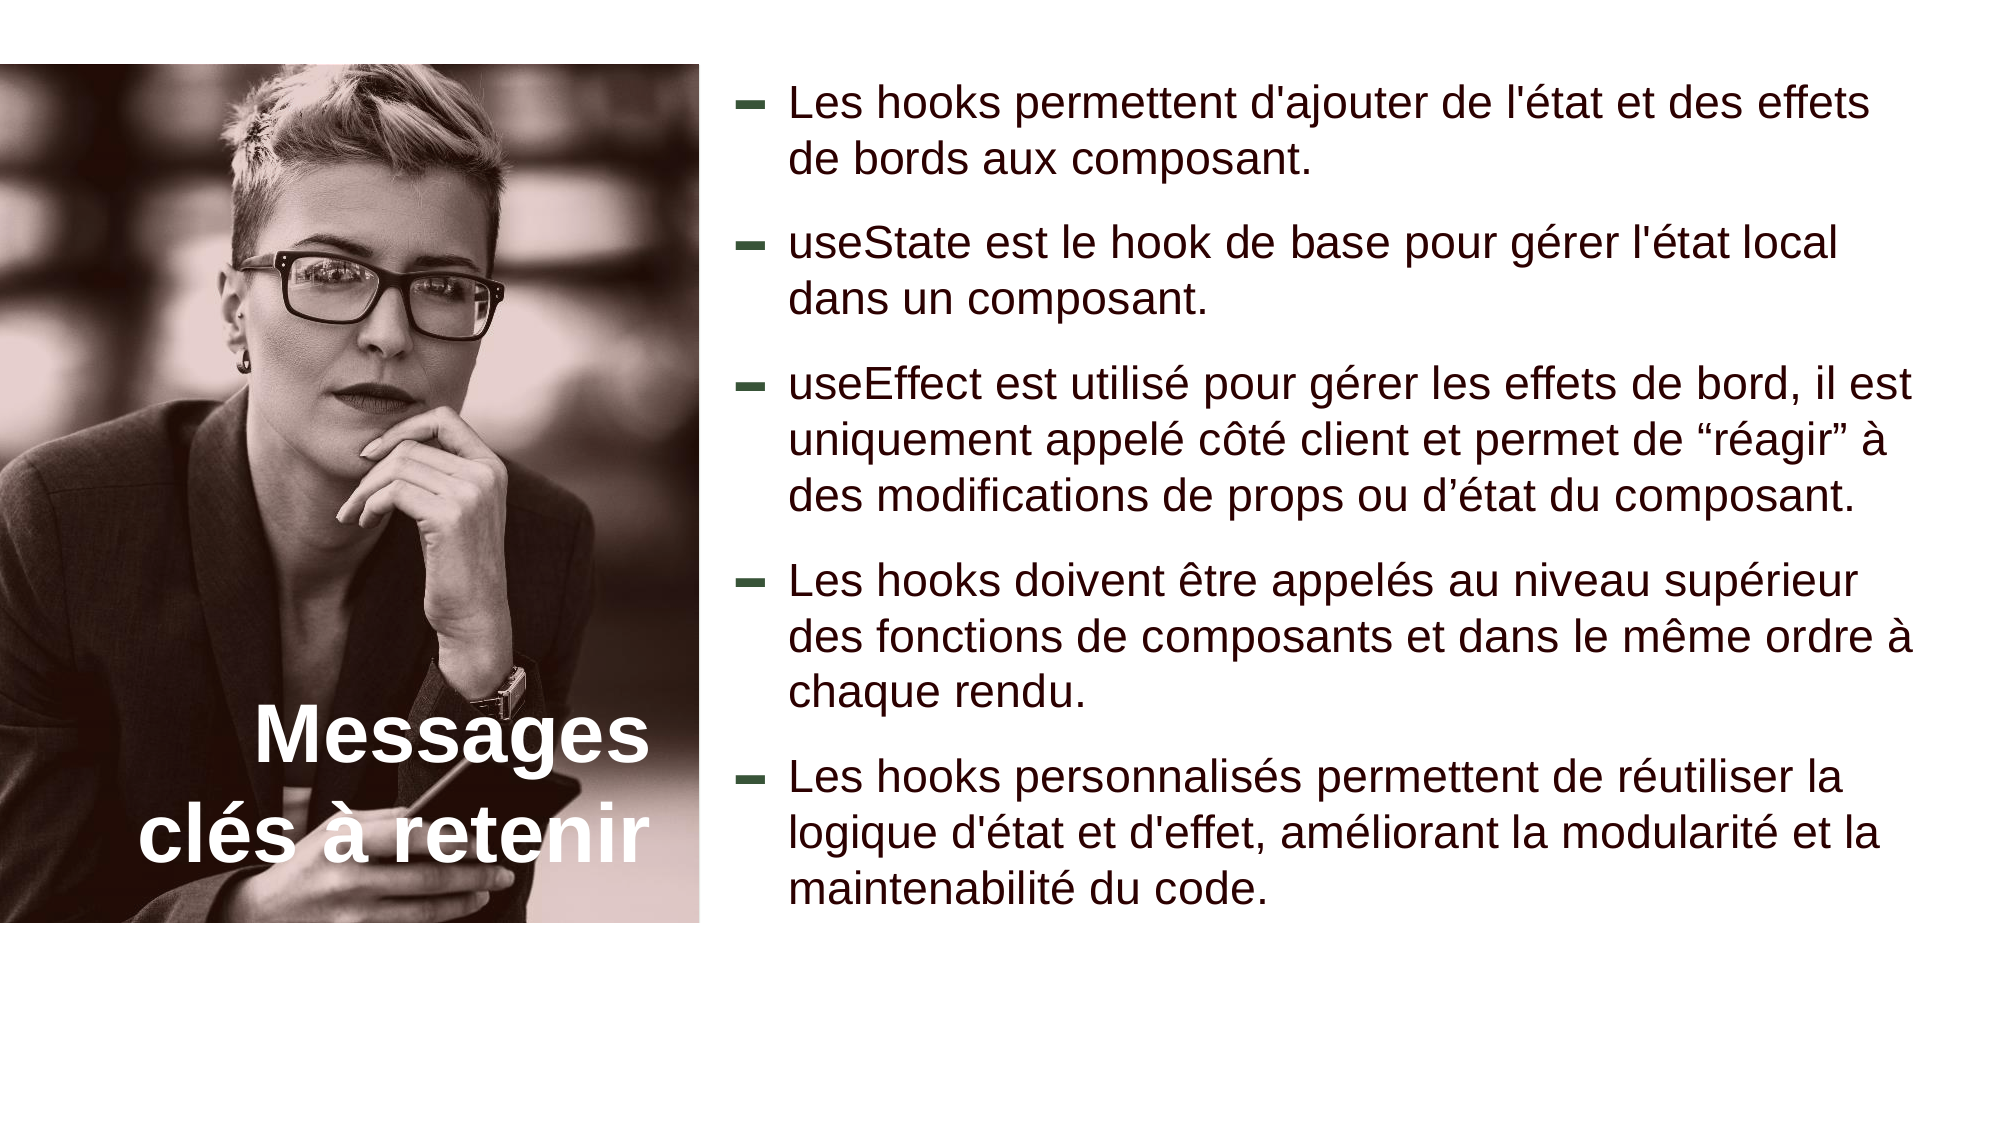

Les hooks permettent d'ajouter de l'état et des effets de bords aux composant.
useState est le hook de base pour gérer l'état local dans un composant.
useEffect est utilisé pour gérer les effets de bord, il est uniquement appelé côté client et permet de “réagir” à des modifications de props ou d’état du composant.
Les hooks doivent être appelés au niveau supérieur des fonctions de composants et dans le même ordre à chaque rendu.
Les hooks personnalisés permettent de réutiliser la logique d'état et d'effet, améliorant la modularité et la maintenabilité du code.

# Messages clés à retenir